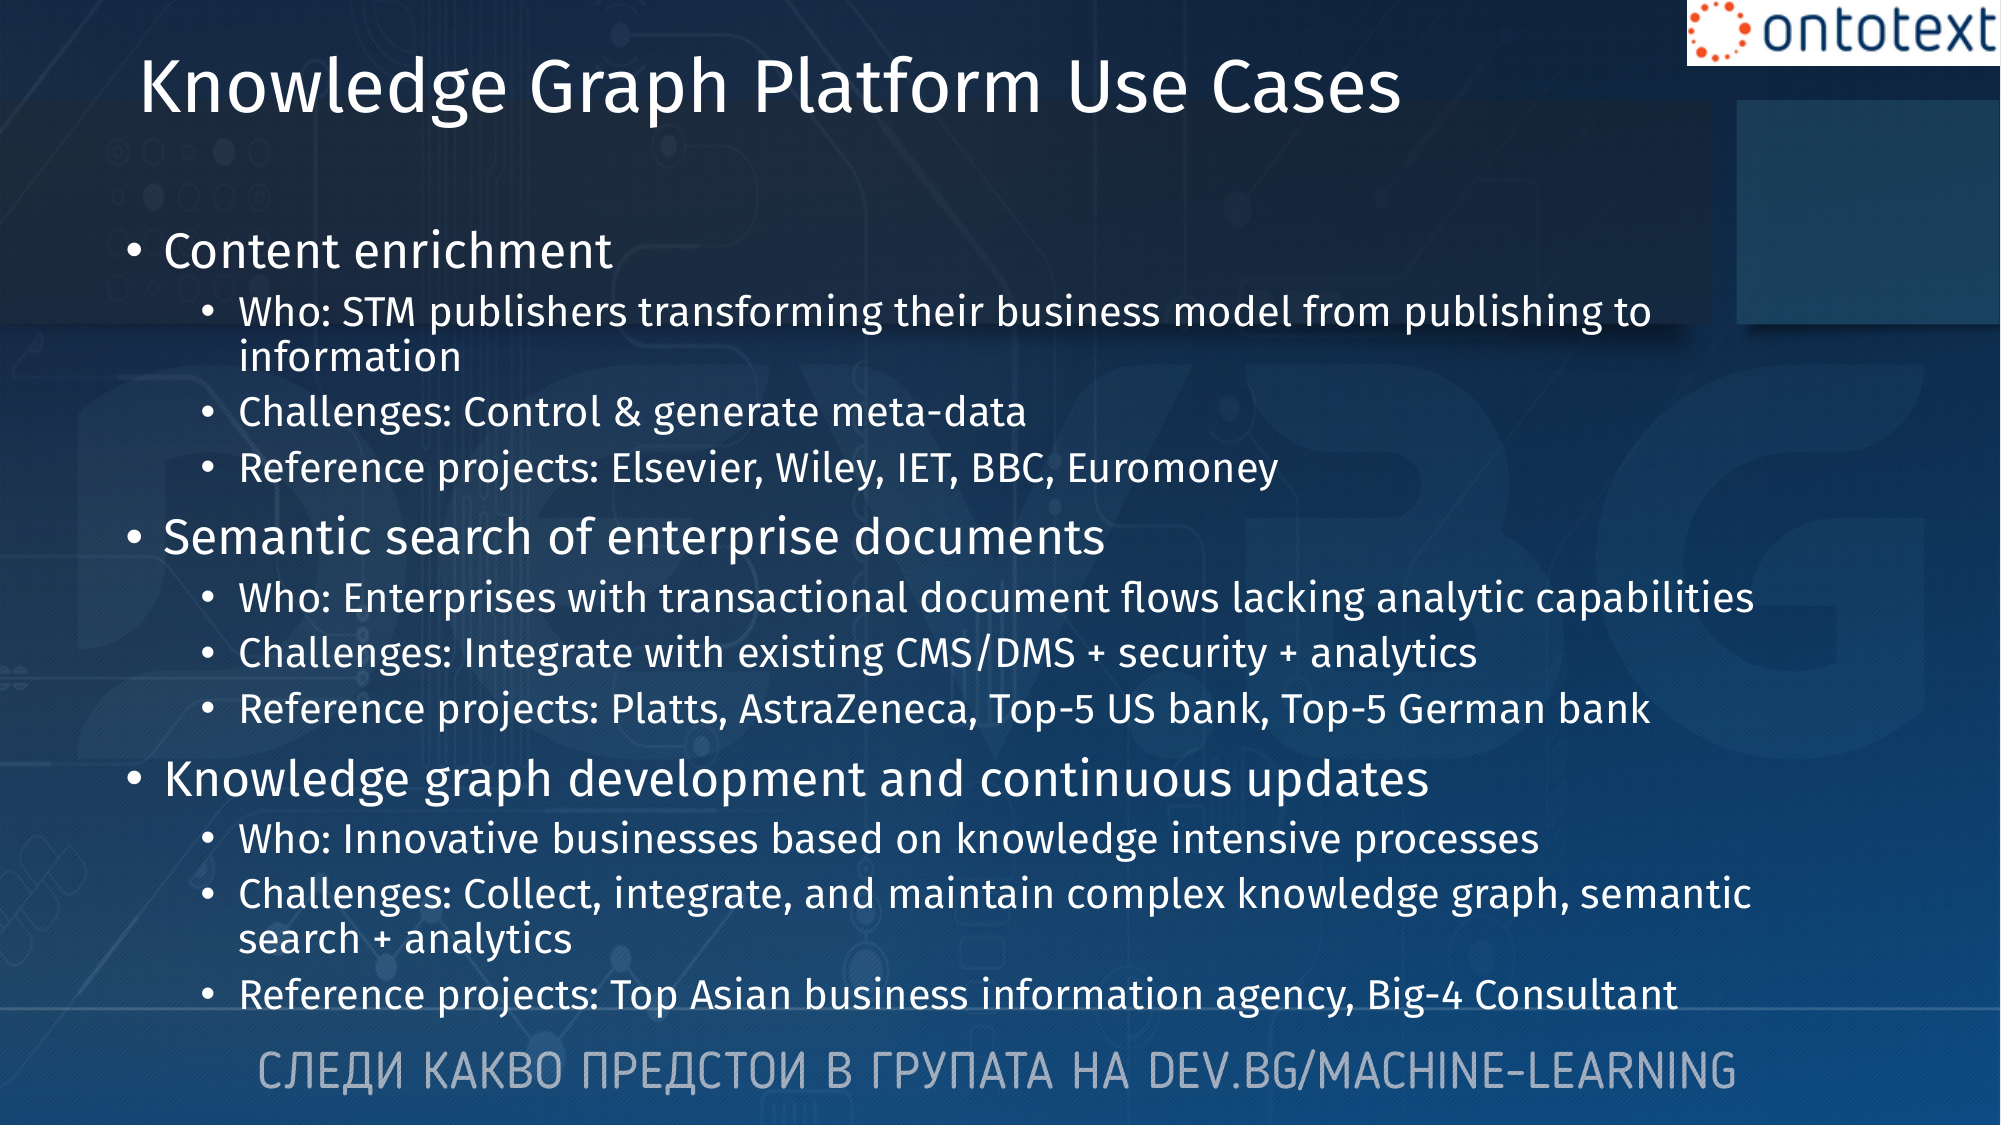

# Knowledge Graph Platform Use Cases

Content enrichment
Who: STM publishers transforming their business model from publishing to information
Challenges: Control & generate meta-data
Reference projects: Elsevier, Wiley, IET, BBC, Euromoney
Semantic search of enterprise documents
Who: Enterprises with transactional document flows lacking analytic capabilities
Challenges: Integrate with existing CMS/DMS + security + analytics
Reference projects: Platts, AstraZeneca, Top-5 US bank, Top-5 German bank
Knowledge graph development and continuous updates
Who: Innovative businesses based on knowledge intensive processes
Challenges: Collect, integrate, and maintain complex knowledge graph, semantic search + analytics
Reference projects: Top Asian business information agency, Big-4 Consultant